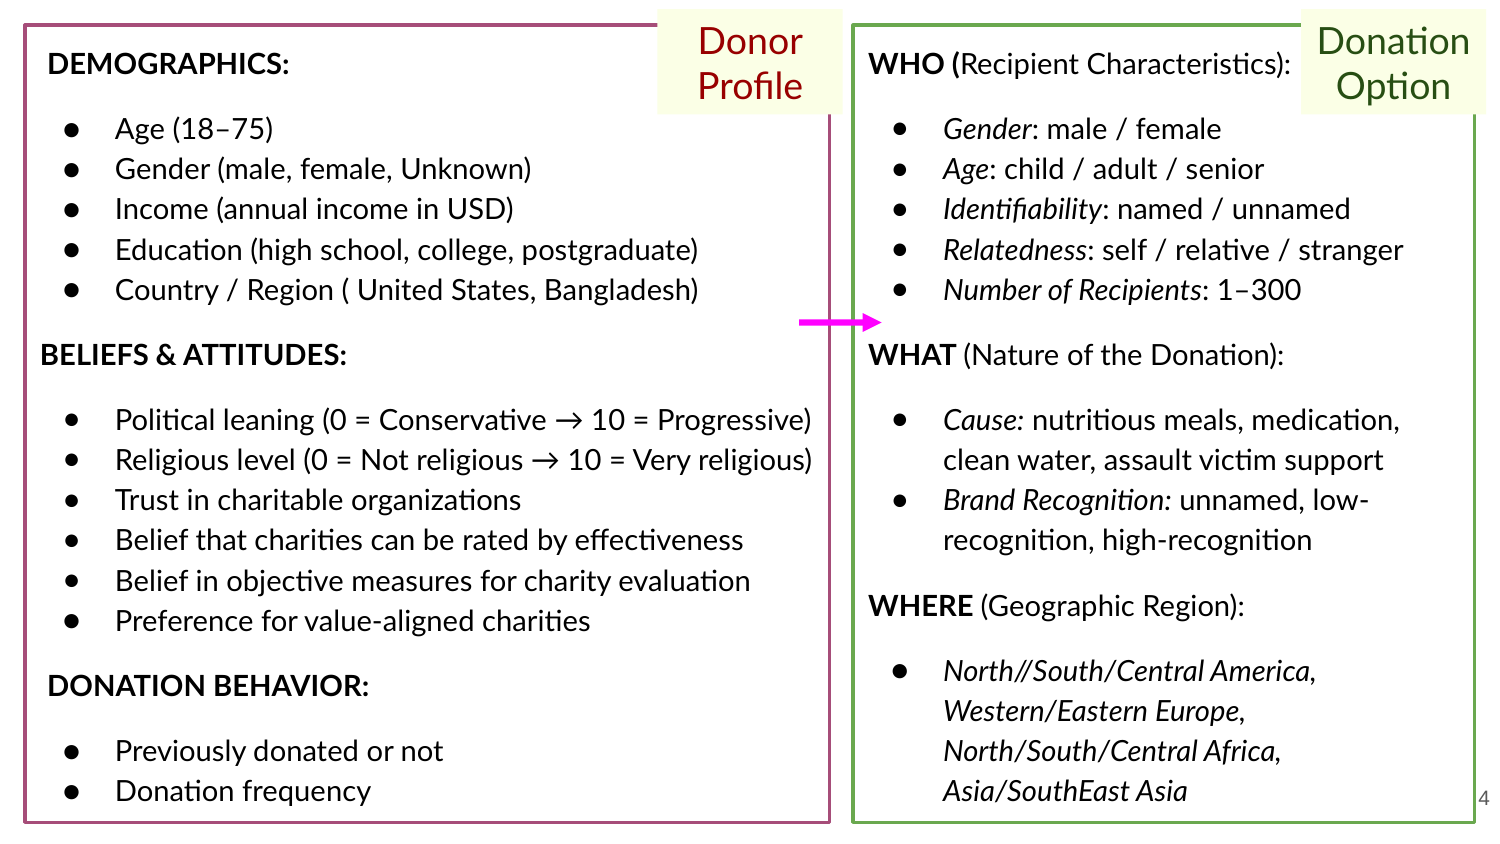

Donor Profile
Donation Option
 DEMOGRAPHICS:
Age (18–75)
Gender (male, female, Unknown)
Income (annual income in USD)
Education (high school, college, postgraduate)
Country / Region ( United States, Bangladesh)
BELIEFS & ATTITUDES:
Political leaning (0 = Conservative → 10 = Progressive)
Religious level (0 = Not religious → 10 = Very religious)
Trust in charitable organizations
Belief that charities can be rated by effectiveness
Belief in objective measures for charity evaluation
Preference for value-aligned charities
 DONATION BEHAVIOR:
Previously donated or not
Donation frequency
WHO (Recipient Characteristics):
Gender: male / female
Age: child / adult / senior
Identifiability: named / unnamed
Relatedness: self / relative / stranger
Number of Recipients: 1–300
WHAT (Nature of the Donation):
Cause: nutritious meals, medication, clean water, assault victim support
Brand Recognition: unnamed, low-recognition, high-recognition
WHERE (Geographic Region):
North//South/Central America, Western/Eastern Europe, North/South/Central Africa, Asia/SouthEast Asia
4